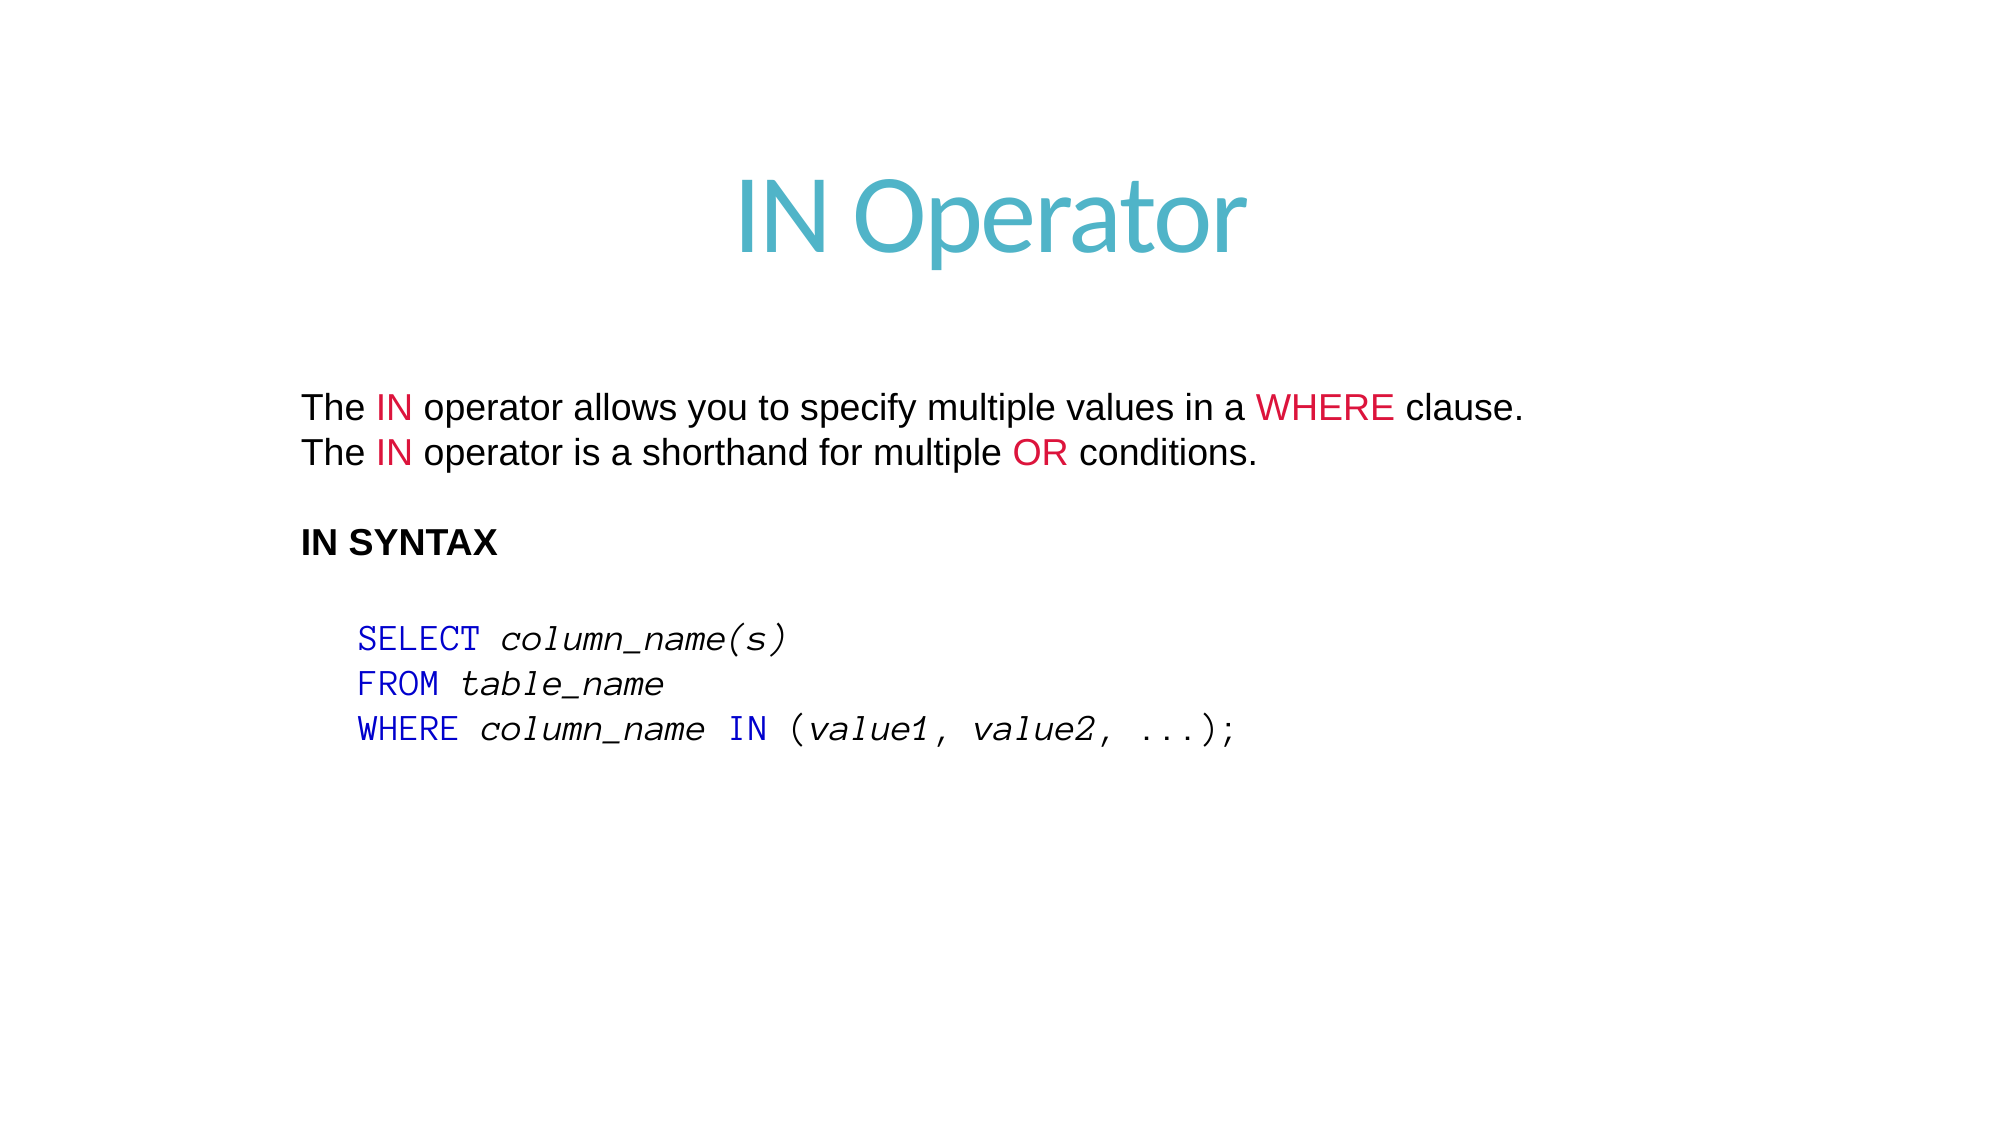

# IN Operator
The IN operator allows you to specify multiple values in a WHERE clause.
The IN operator is a shorthand for multiple OR conditions.

IN SYNTAX
SELECT column_name(s)
FROM table_name
WHERE column_name IN (value1, value2, ...);